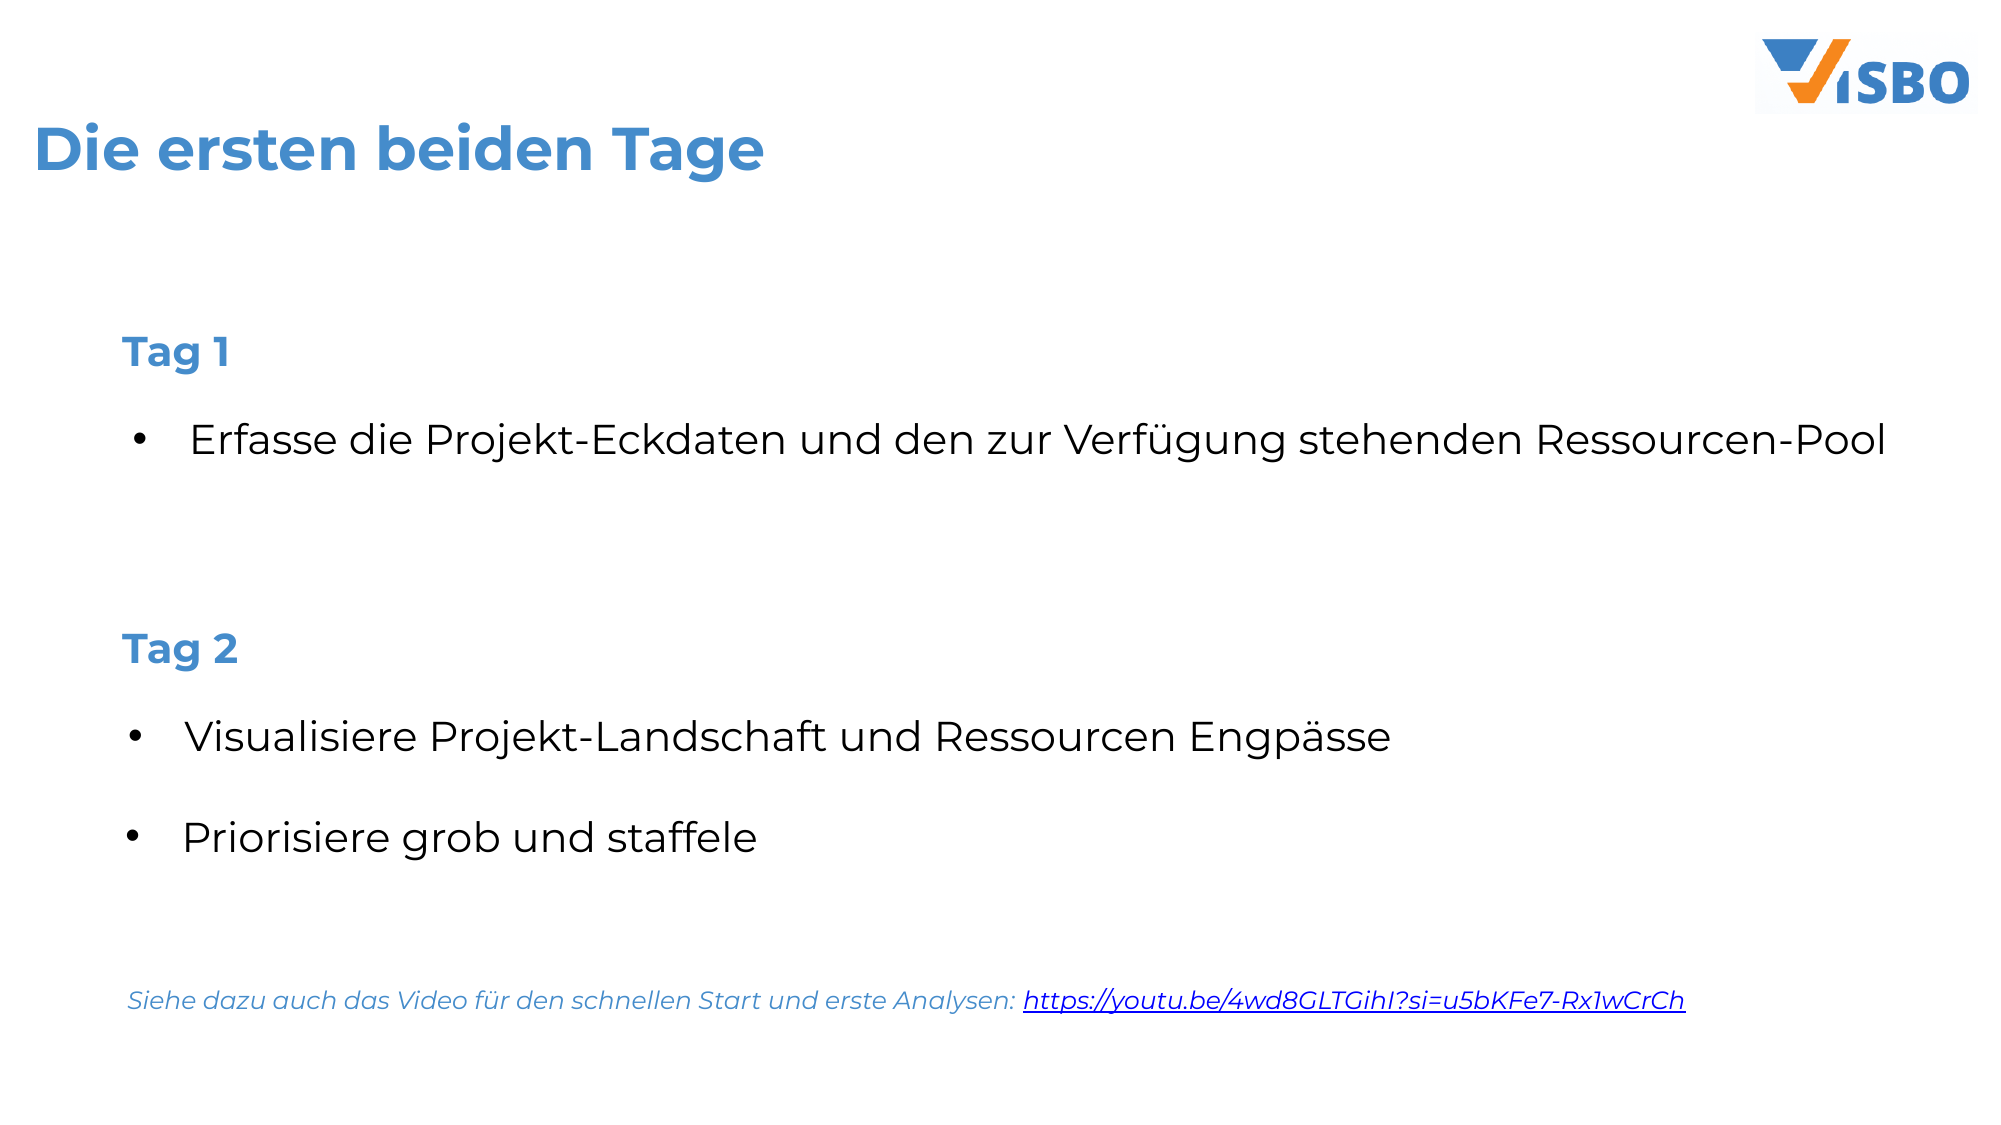

# Die ersten beiden Tage
Tag 1
Erfasse die Projekt-Eckdaten und den zur Verfügung stehenden Ressourcen-Pool
Tag 2
Visualisiere Projekt-Landschaft und Ressourcen Engpässe
Priorisiere grob und staffele
Siehe dazu auch das Video für den schnellen Start und erste Analysen: https://youtu.be/4wd8GLTGihI?si=u5bKFe7-Rx1wCrCh